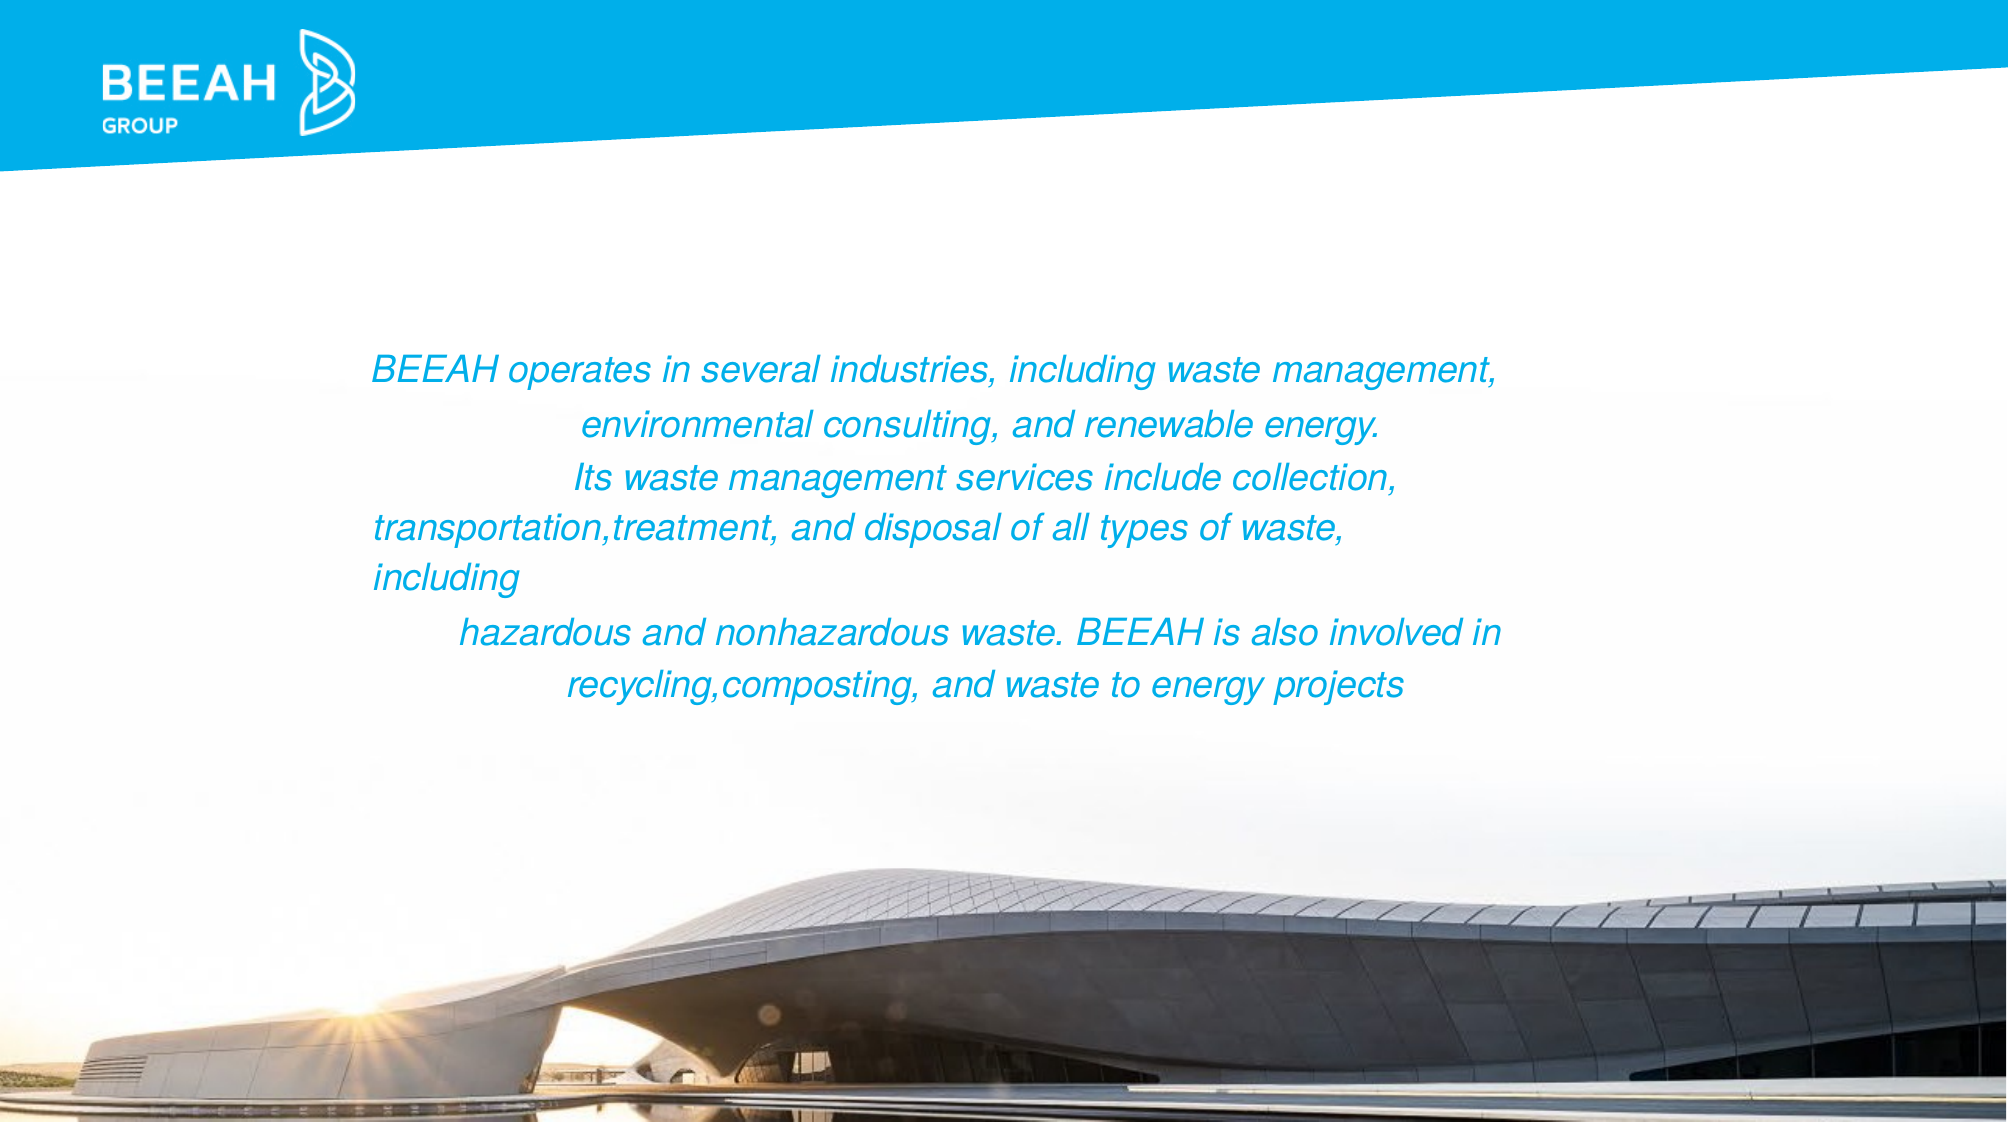

BEEAH operates in several industries, including waste management,
environmental consulting, and renewable energy.  Its waste management services include collection,
transportation,treatment, and disposal of all types of waste, including
hazardous and nonhazardous waste. BEEAH is also involved in  recycling,composting, and waste to energy projects

BEEAH (the Emirates Environmental Services Company) is a  pioneer leading integrated environmental management company based  in the United Arab Emirates (UAE). It was established in 2007 with the  aim of providing sustainable waste management solutions and  environmental services in the region.
.